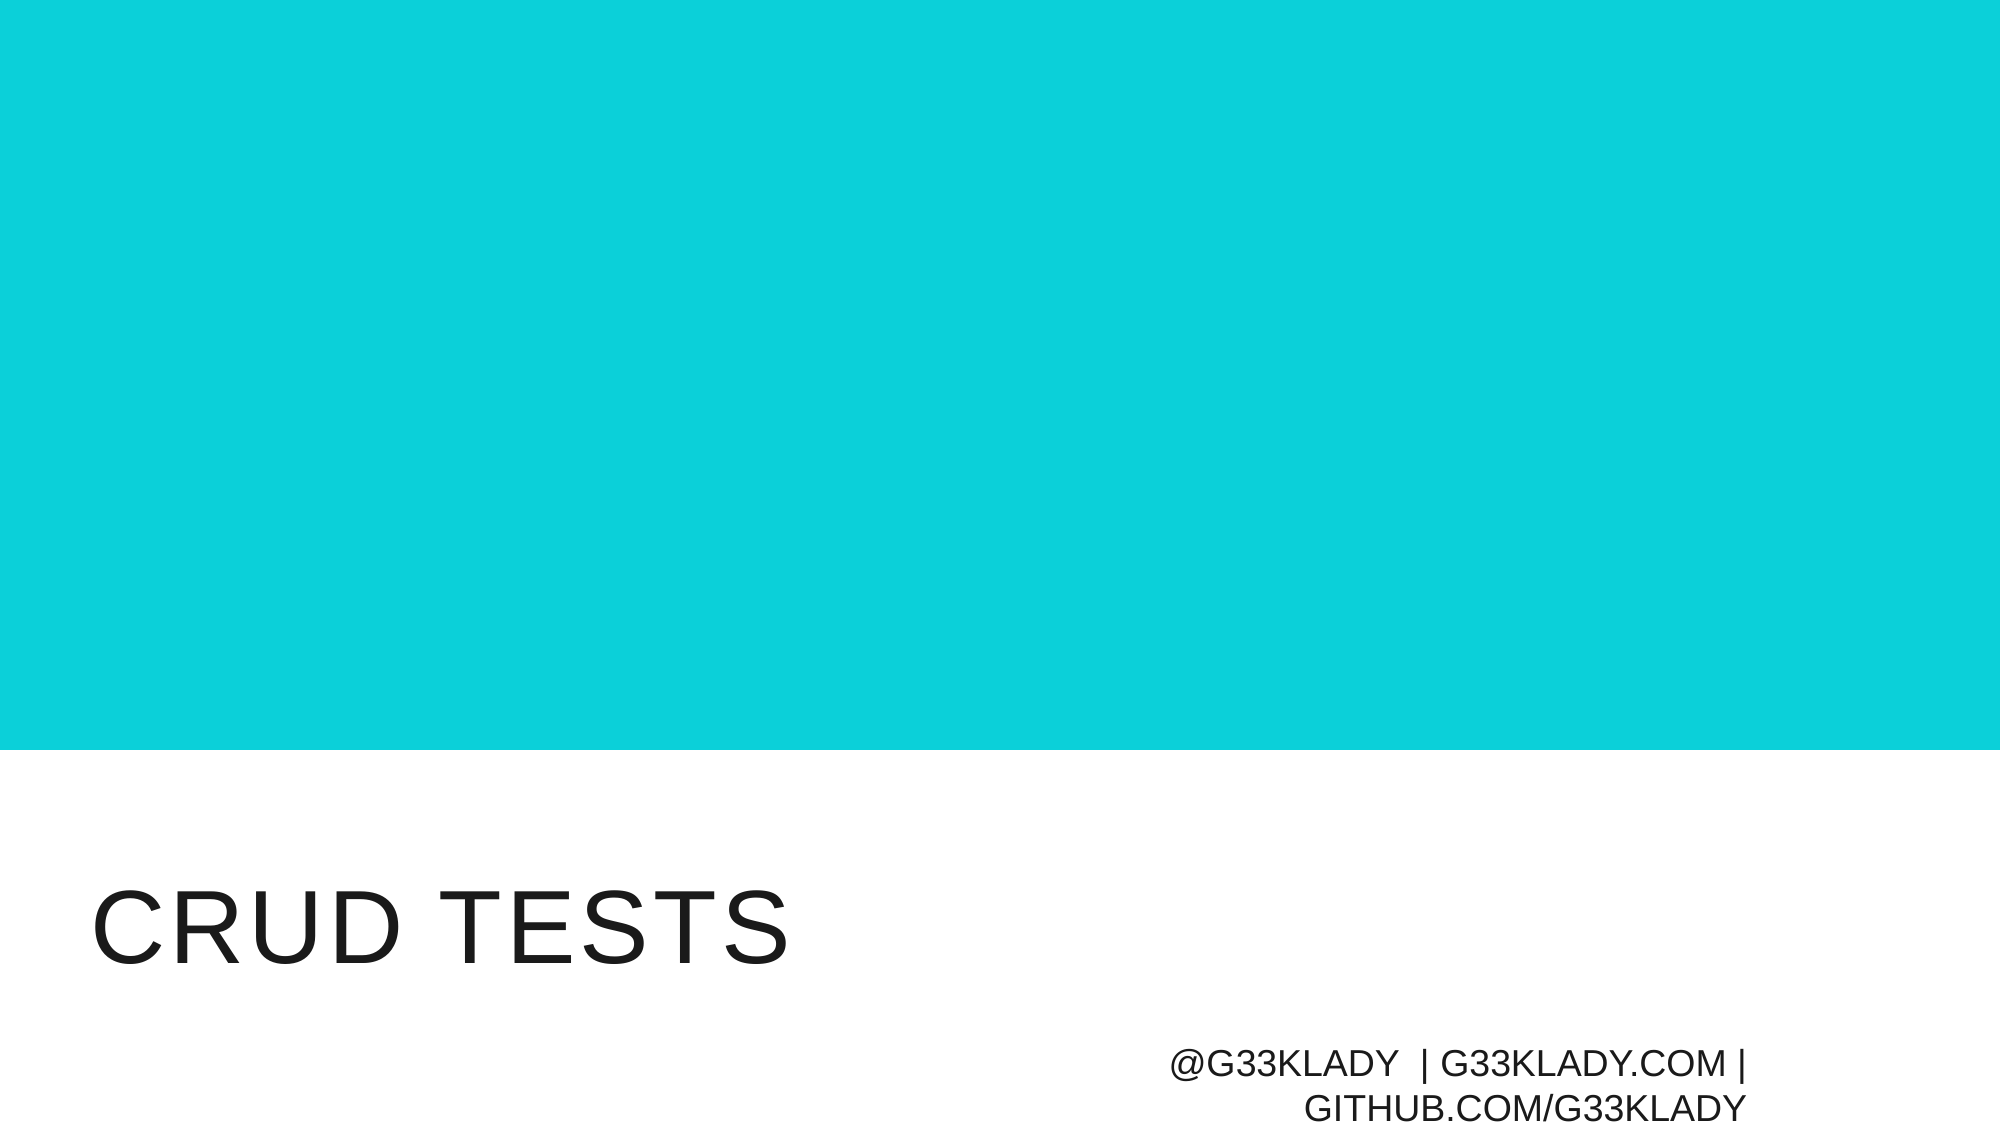

# CRUD Tests
@g33klady  | g33klady.com | github.com/g33klady